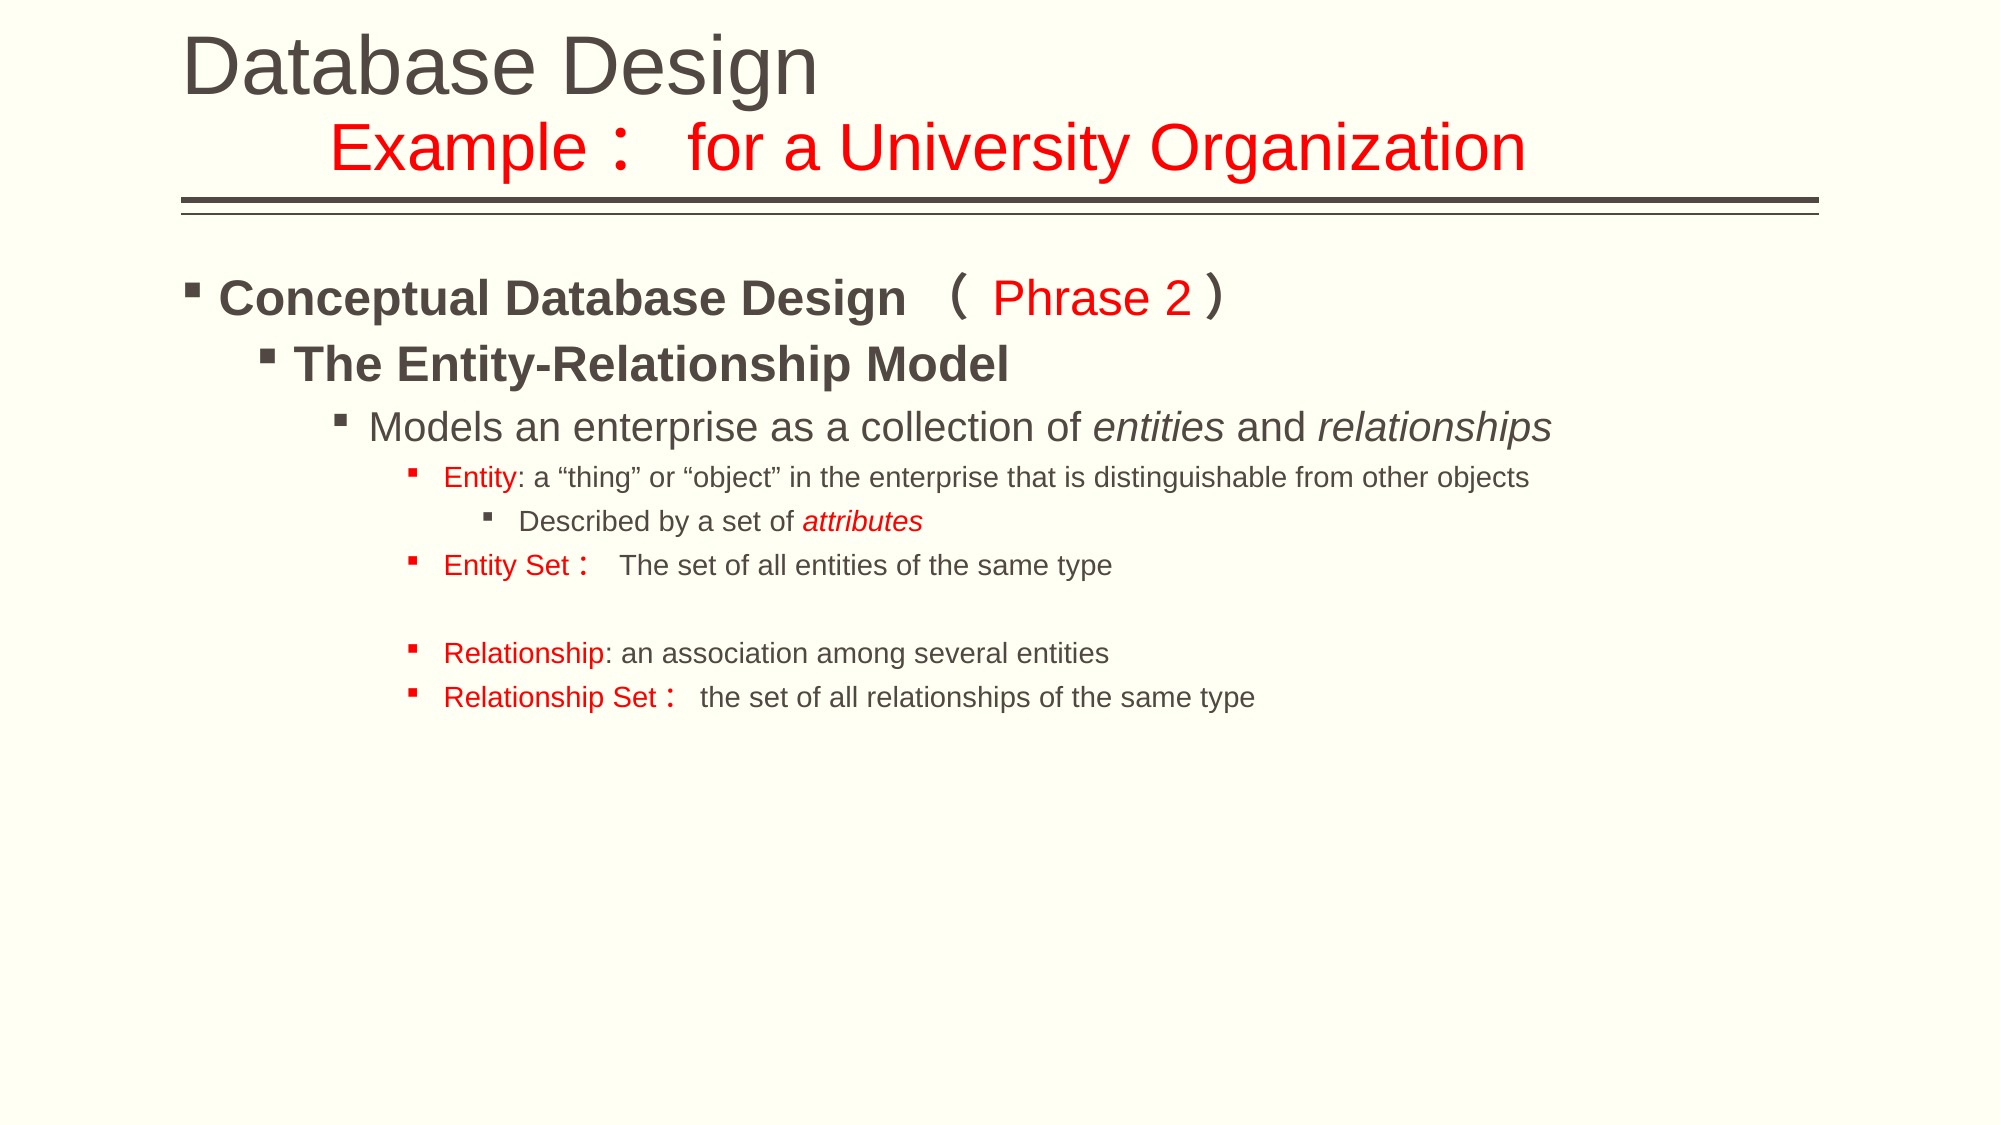

# Database Design Example：for a University Organization
Conceptual Database Design（ Phrase 2）
The Entity-Relationship Model
Models an enterprise as a collection of entities and relationships
Entity: a “thing” or “object” in the enterprise that is distinguishable from other objects
Described by a set of attributes
Entity Set： The set of all entities of the same type

Relationship: an association among several entities
Relationship Set：the set of all relationships of the same type